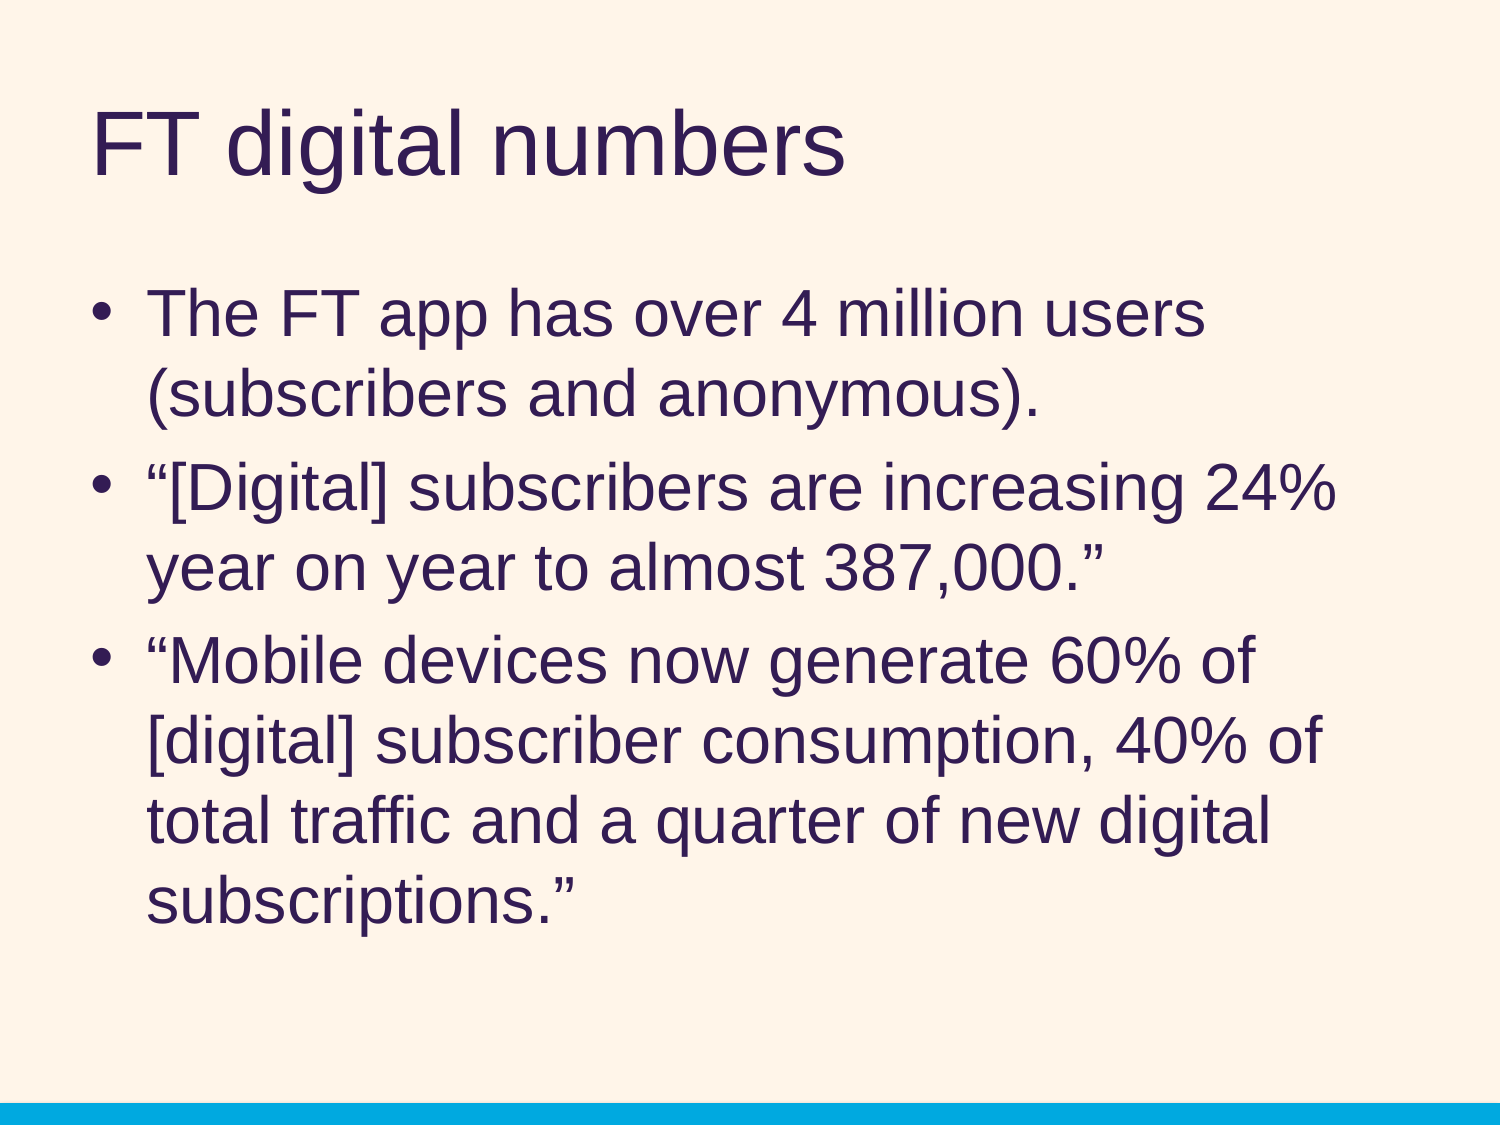

# FT digital numbers

The FT app has over 4 million users (subscribers and anonymous).
“[Digital] subscribers are increasing 24% year on year to almost 387,000.”
“Mobile devices now generate 60% of [digital] subscriber consumption, 40% of total traffic and a quarter of new digital subscriptions.”